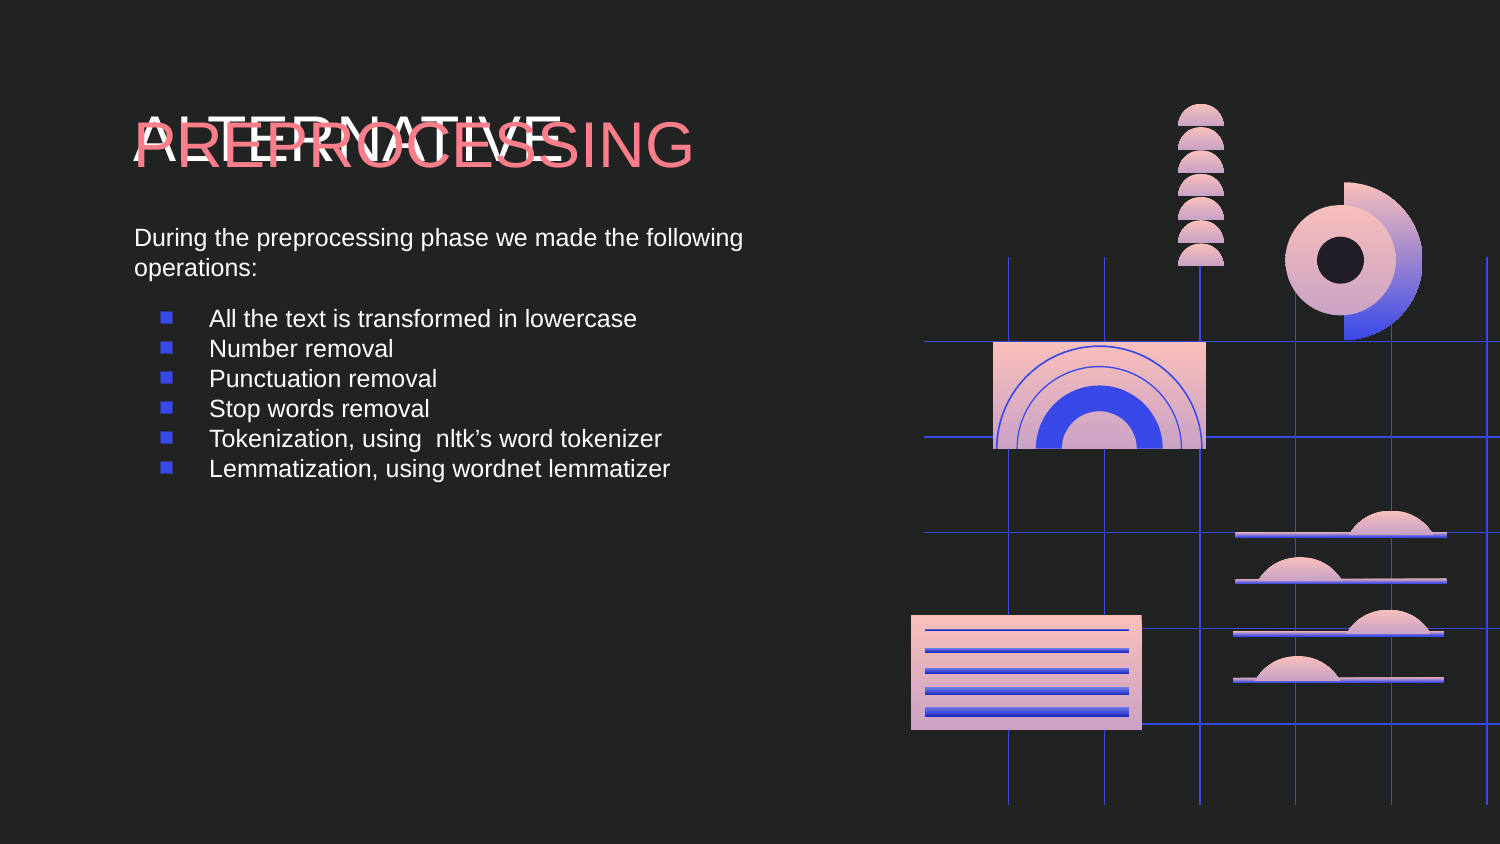

ALTERNATIVE
# PREPROCESSING

During the preprocessing phase we made the following operations:
All the text is transformed in lowercase
Number removal
Punctuation removal
Stop words removal
Tokenization, using  nltk’s word tokenizer
Lemmatization, using wordnet lemmatizer